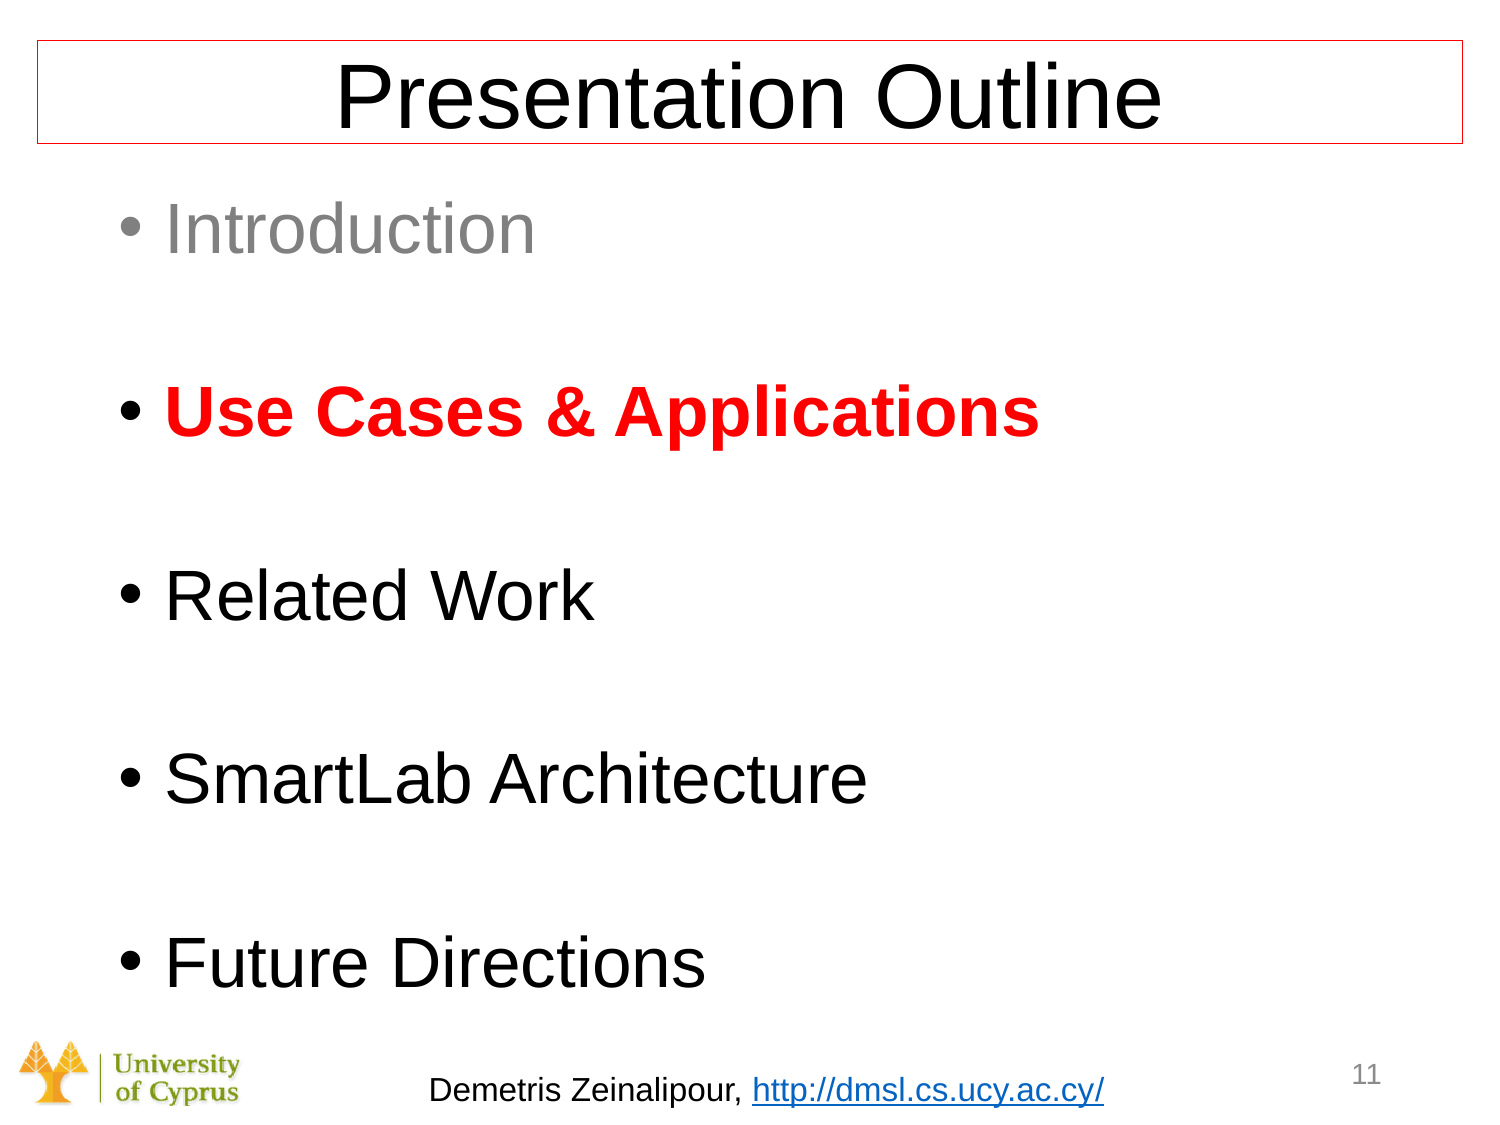

Presentation Outline
 Introduction

 Use Cases & Applications

 Related Work

 SmartLab Architecture

 Future Directions
11